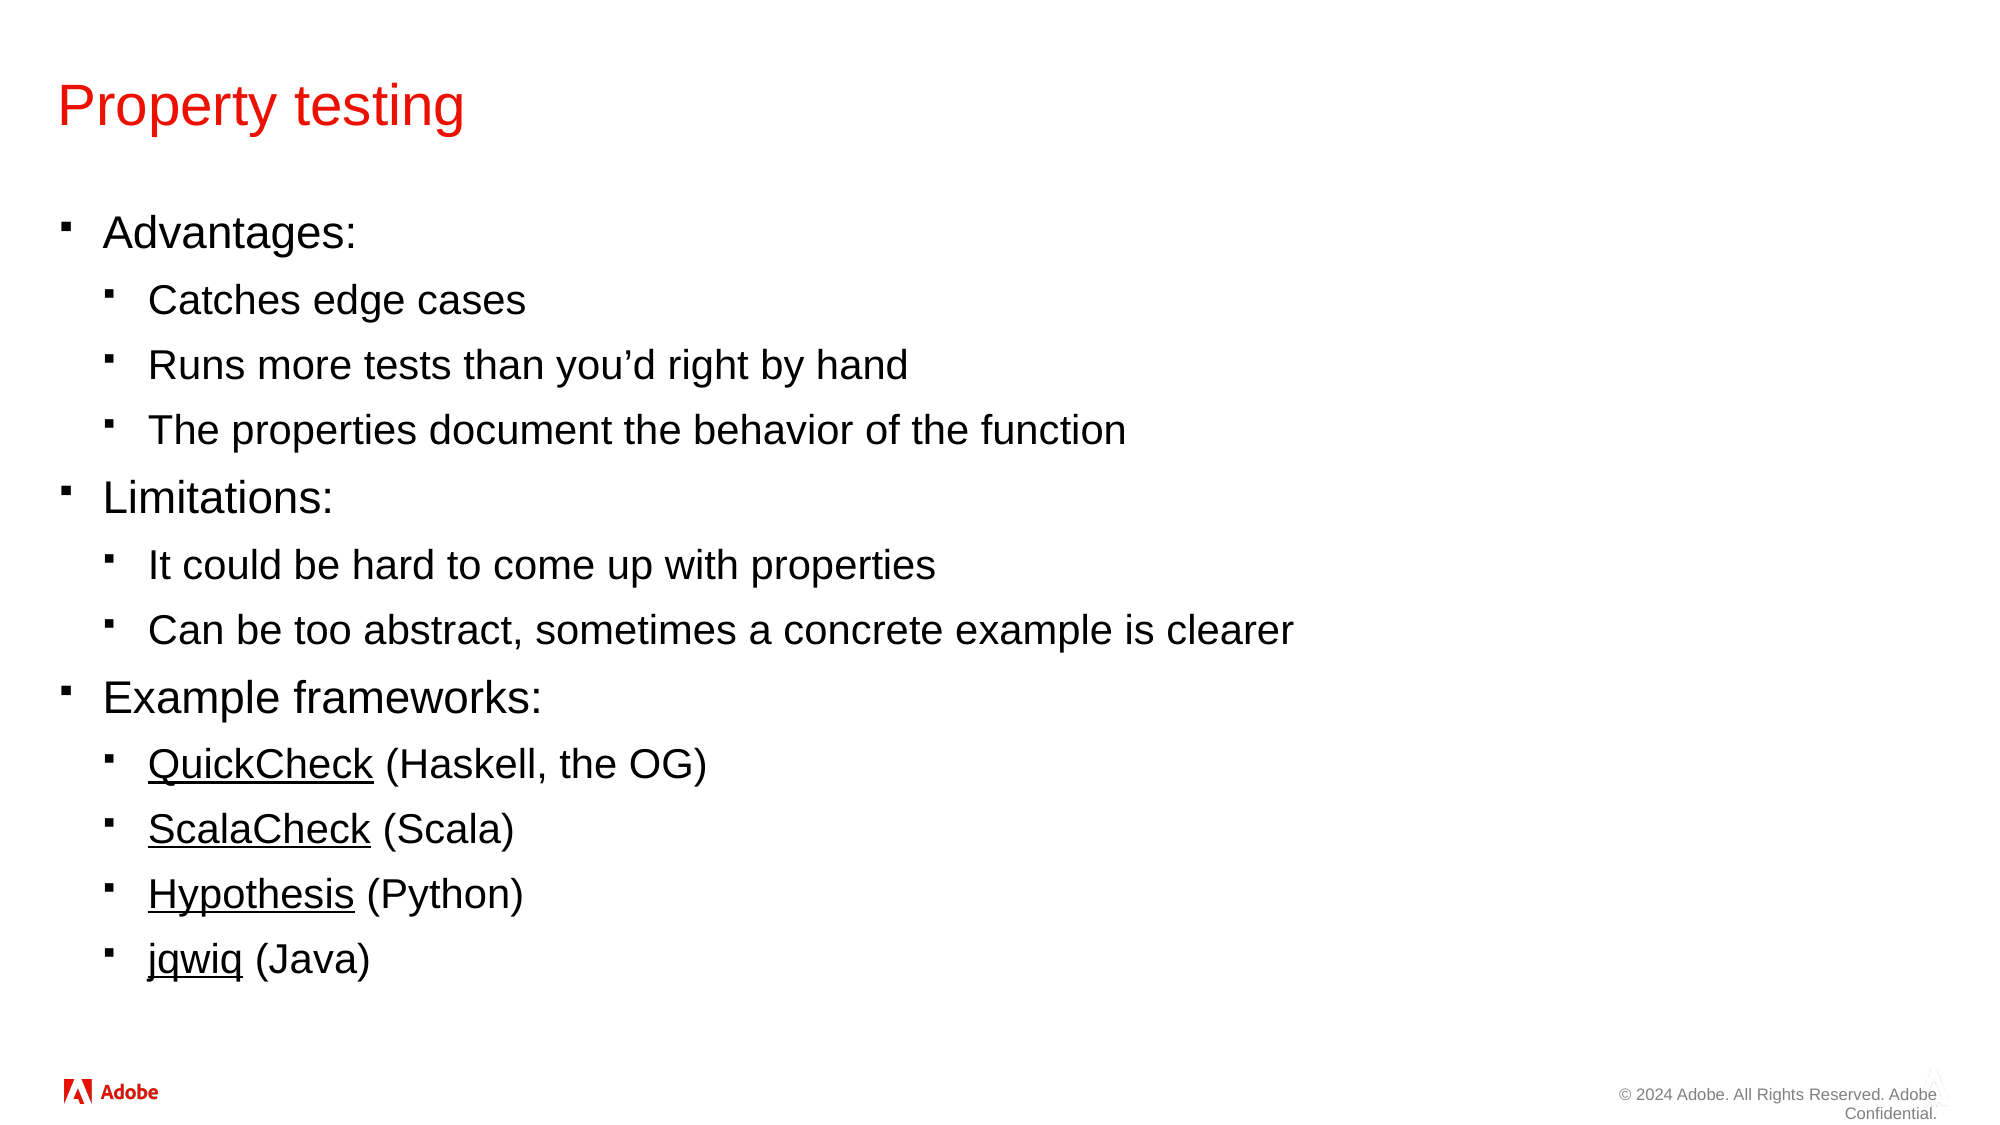

# Property testing
Advantages:
Catches edge cases
Runs more tests than you’d right by hand
The properties document the behavior of the function
Limitations:
It could be hard to come up with properties
Can be too abstract, sometimes a concrete example is clearer
Example frameworks:
QuickCheck (Haskell, the OG)
ScalaCheck (Scala)
Hypothesis (Python)
jqwiq (Java)